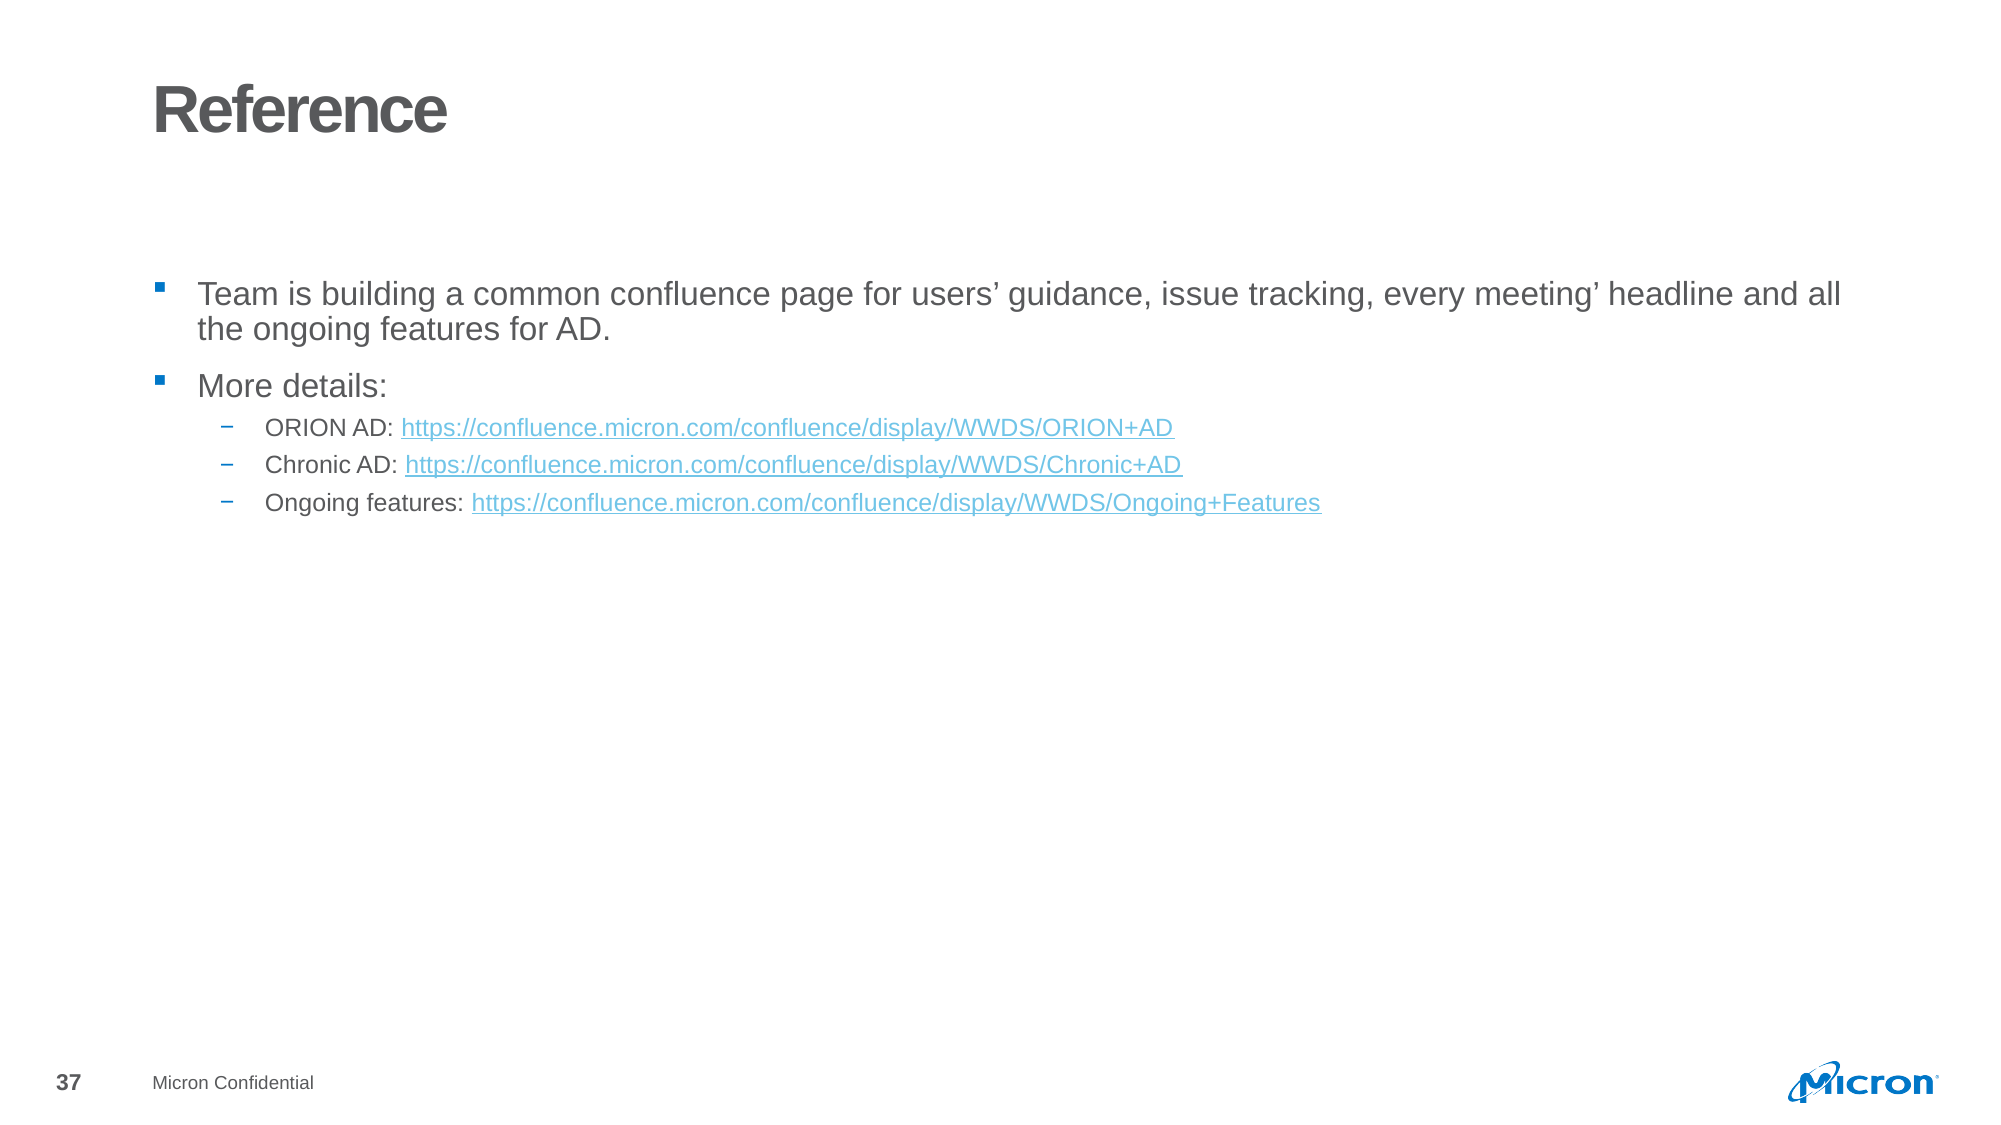

# Reference

Team is building a common confluence page for users’ guidance, issue tracking, every meeting’ headline and all the ongoing features for AD.
More details:
ORION AD: https://confluence.micron.com/confluence/display/WWDS/ORION+AD
Chronic AD: https://confluence.micron.com/confluence/display/WWDS/Chronic+AD
Ongoing features: https://confluence.micron.com/confluence/display/WWDS/Ongoing+Features
Micron Confidential
37